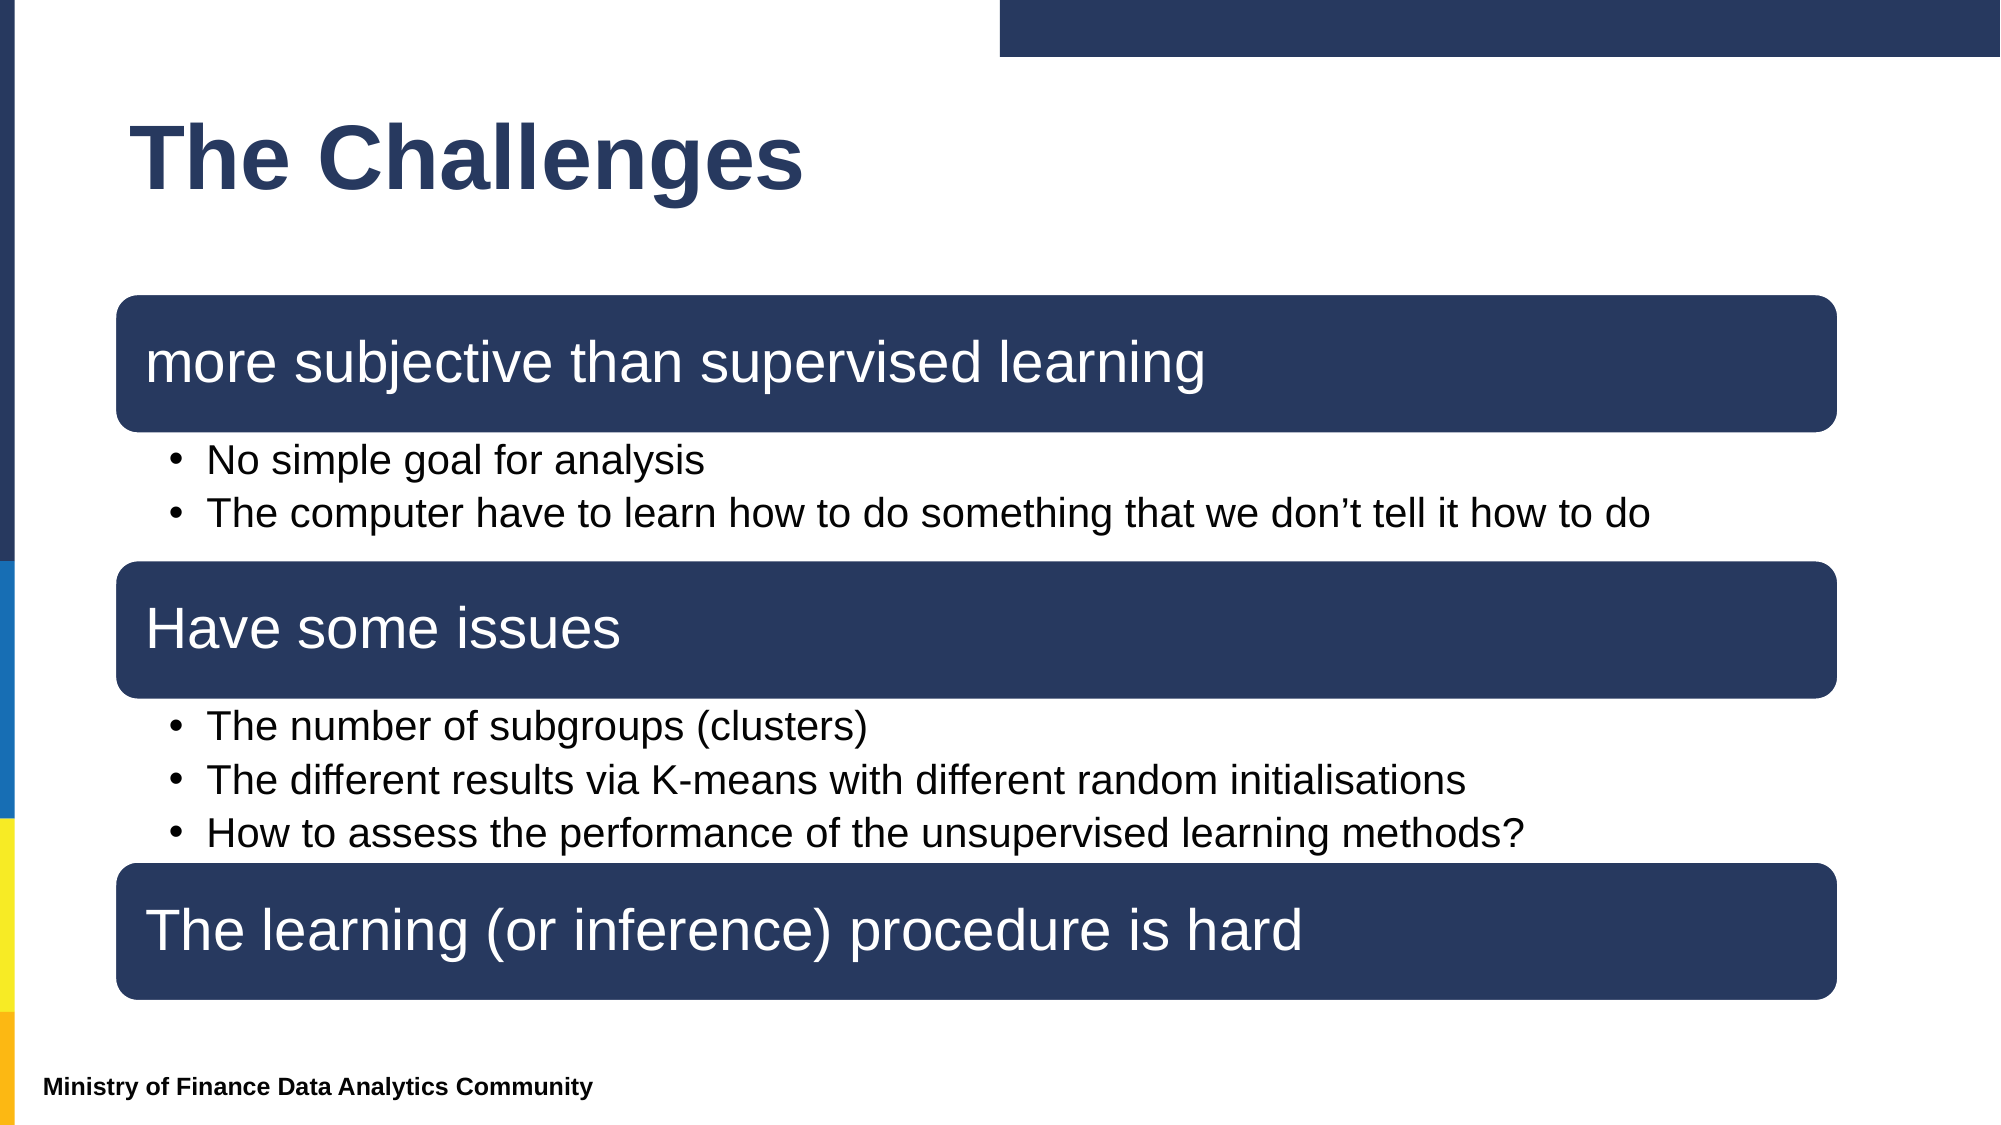

The Challenges
more subjective than supervised learning
No simple goal for analysis
The computer have to learn how to do something that we don’t tell it how to do
Have some issues
The number of subgroups (clusters)
The diﬀerent results via K-means with diﬀerent random initialisations
How to assess the performance of the unsupervised learning methods?
The learning (or inference) procedure is hard
Ministry of Finance Data Analytics Community